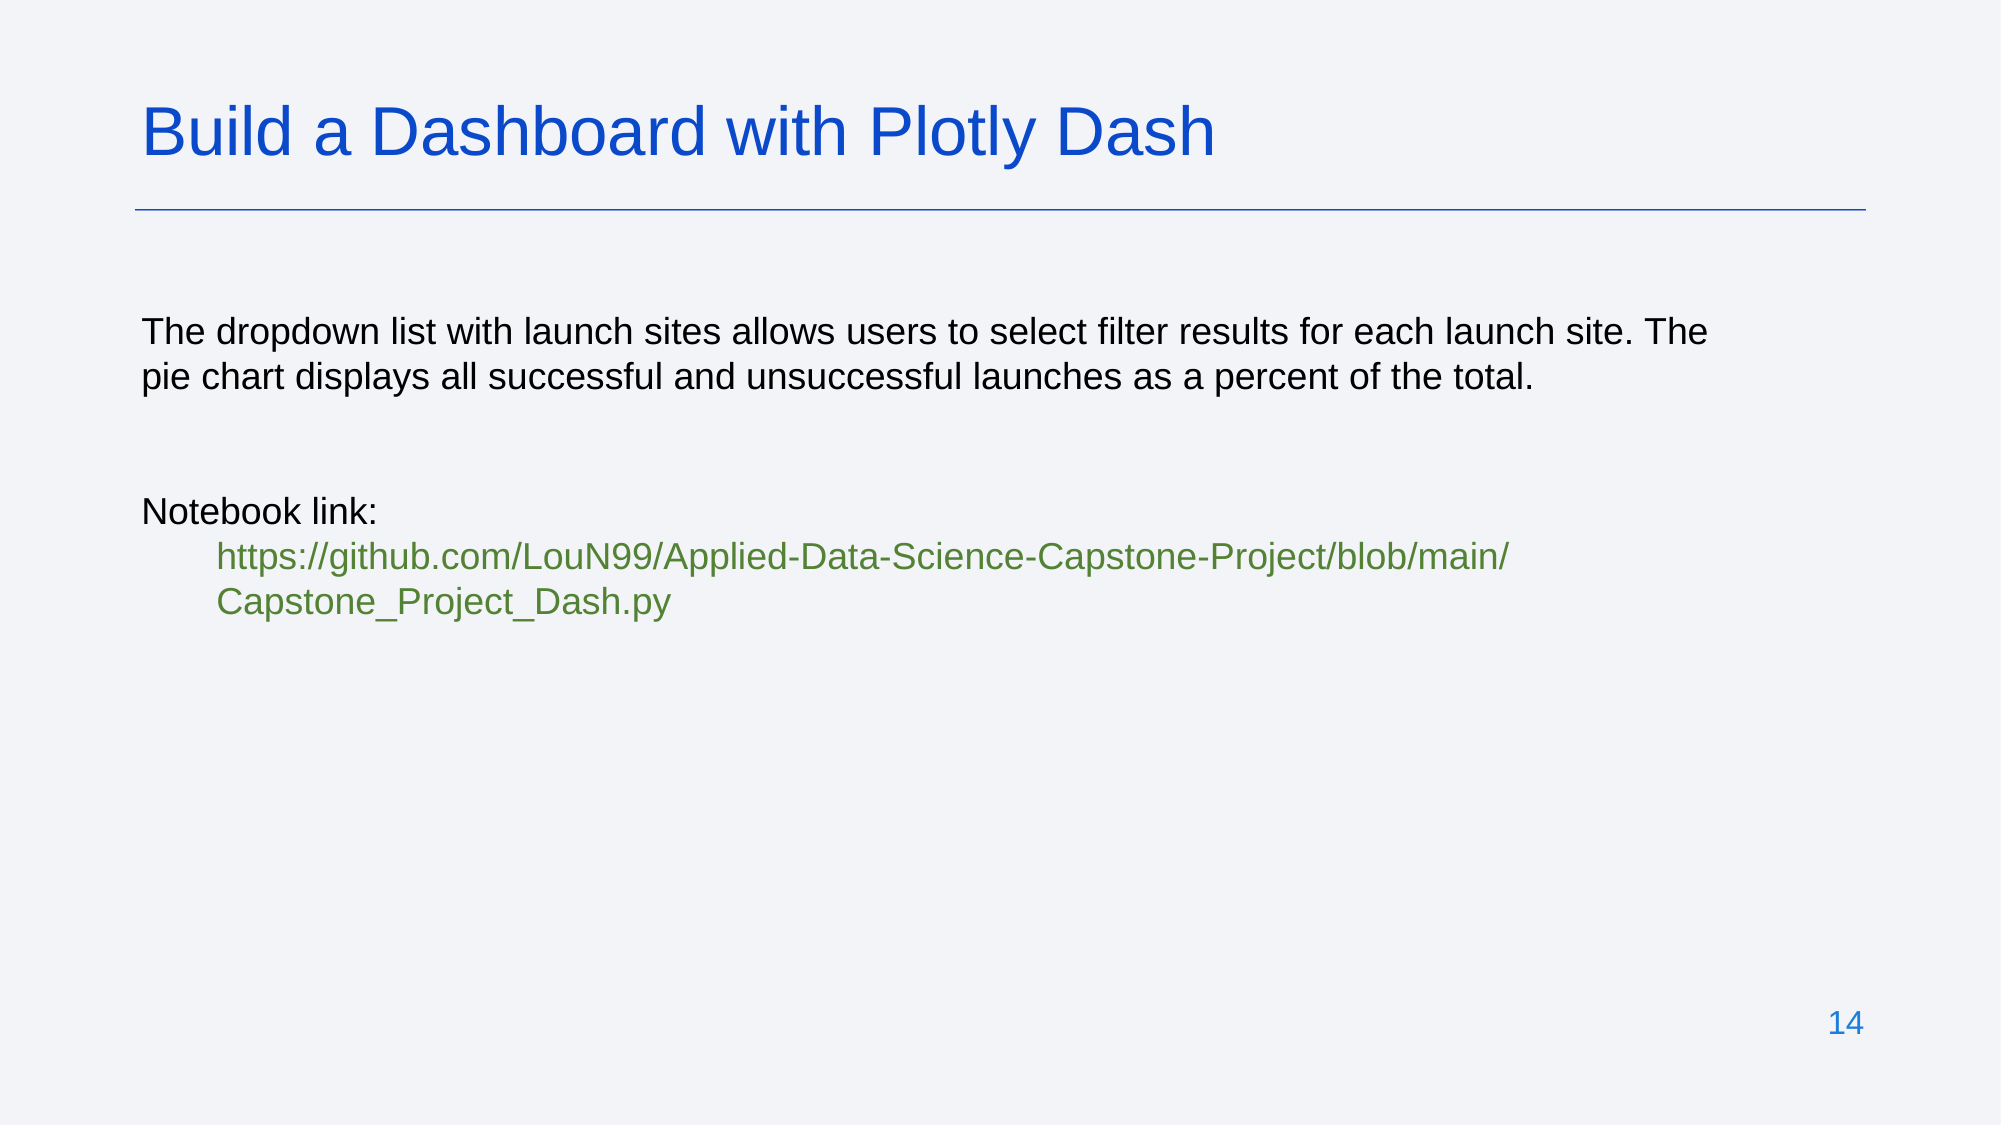

Build a Dashboard with Plotly Dash
The dropdown list with launch sites allows users to select filter results for each launch site. The pie chart displays all successful and unsuccessful launches as a percent of the total.

Notebook link:
https://github.com/LouN99/Applied-Data-Science-Capstone-Project/blob/main/Capstone_Project_Dash.py
14